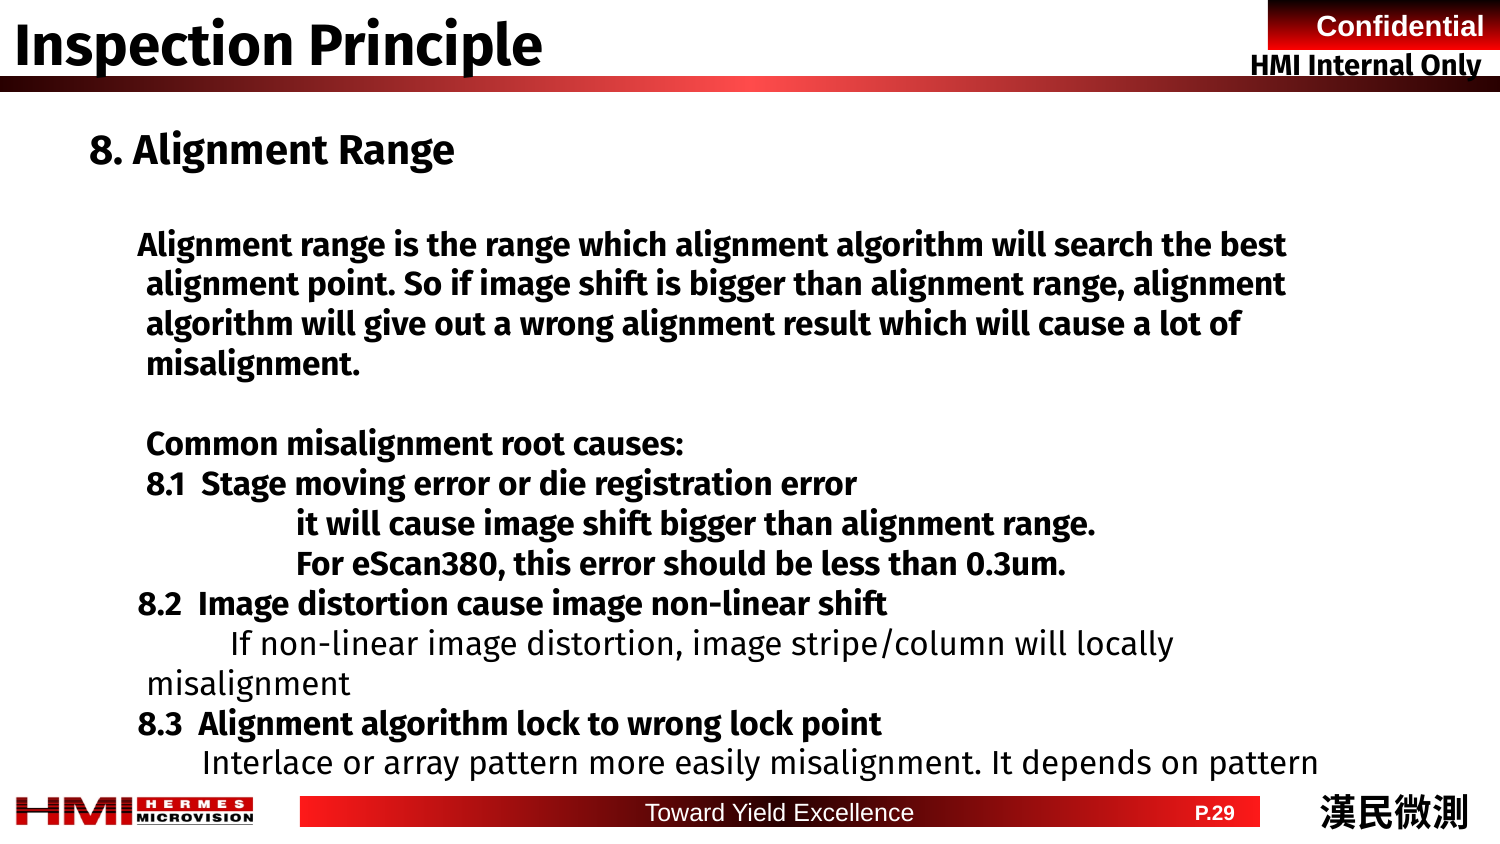

Inspection Principle
8. Alignment Range

      Alignment range is the range which alignment algorithm will search the best alignment point. So if image shift is bigger than alignment range, alignment algorithm will give out a wrong alignment result which will cause a lot of misalignment.

	Common misalignment root causes:
	8.1  Stage moving error or die registration error
		it will cause image shift bigger than alignment range.
		For eScan380, this error should be less than 0.3um.
      8.2  Image distortion cause image non-linear shift
                If non-linear image distortion, image stripe/column will locally  misalignment
      8.3  Alignment algorithm lock to wrong lock point
              Interlace or array pattern more easily misalignment. It depends on pattern